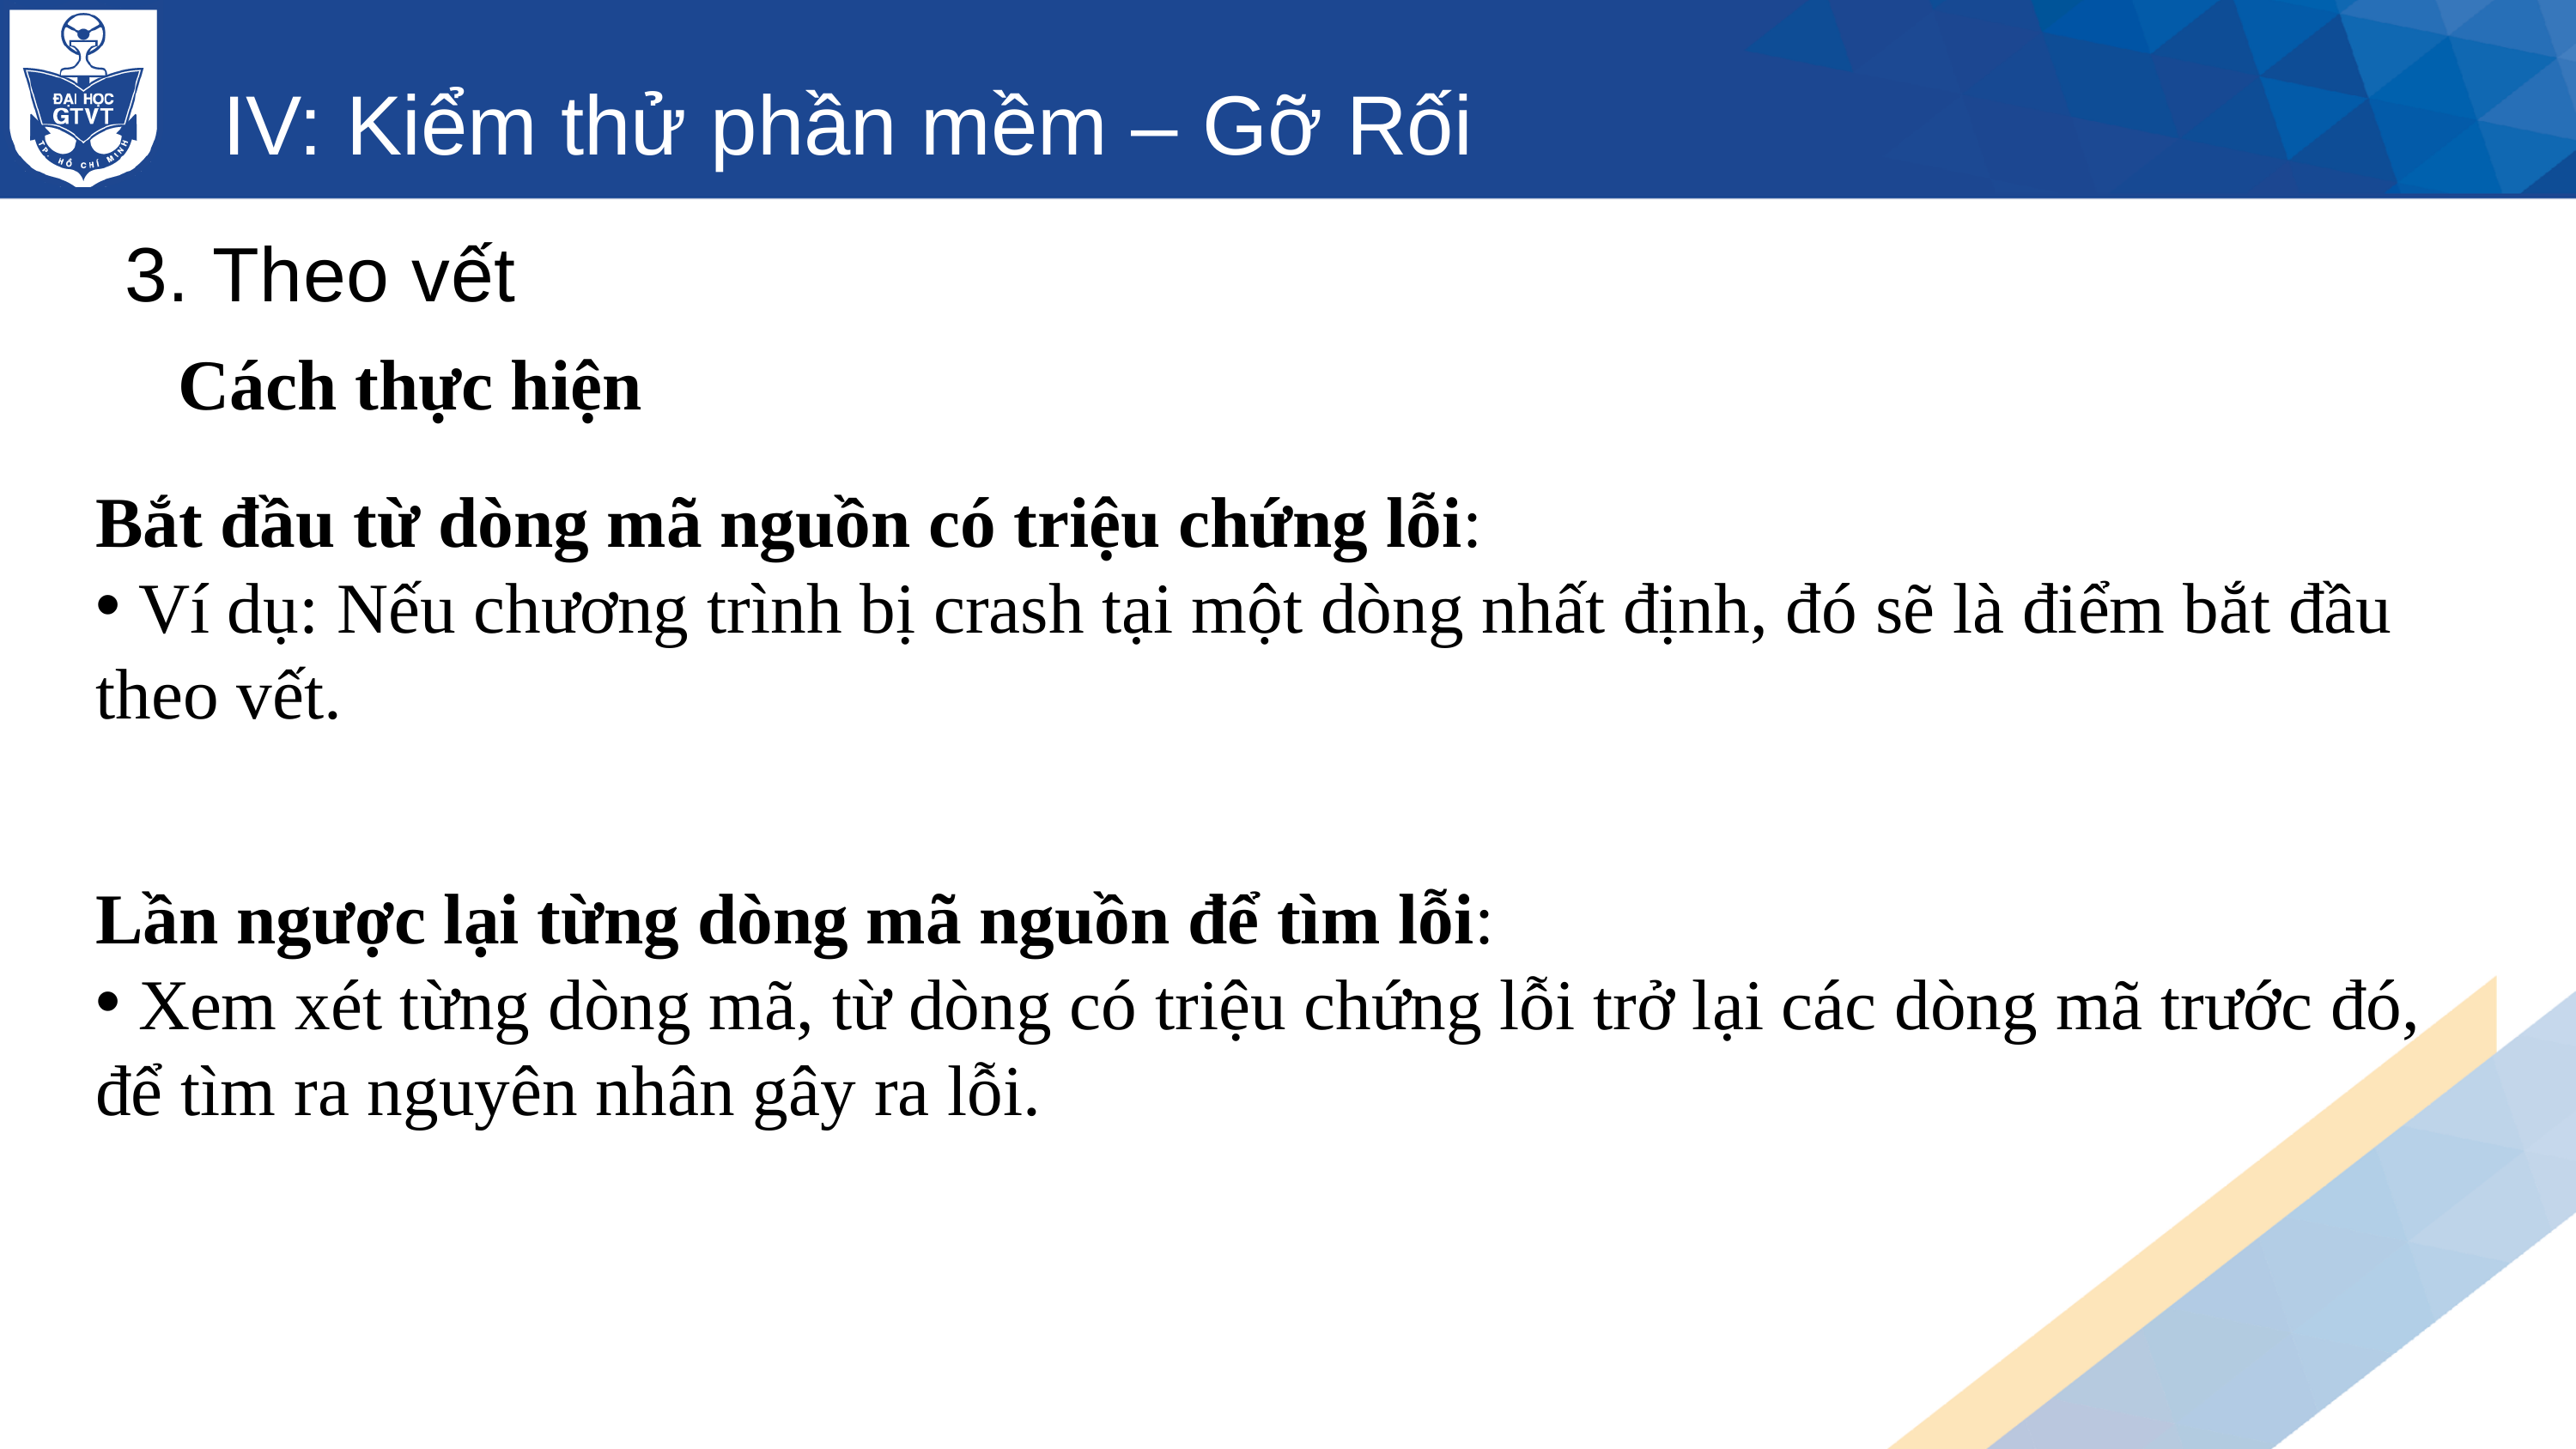

IV: Kiểm thử phần mềm – Gỡ Rối
3. Theo vết
Cách thực hiện
Bắt đầu từ dòng mã nguồn có triệu chứng lỗi:
 Ví dụ: Nếu chương trình bị crash tại một dòng nhất định, đó sẽ là điểm bắt đầu theo vết.
Lần ngược lại từng dòng mã nguồn để tìm lỗi:
 Xem xét từng dòng mã, từ dòng có triệu chứng lỗi trở lại các dòng mã trước đó, để tìm ra nguyên nhân gây ra lỗi.